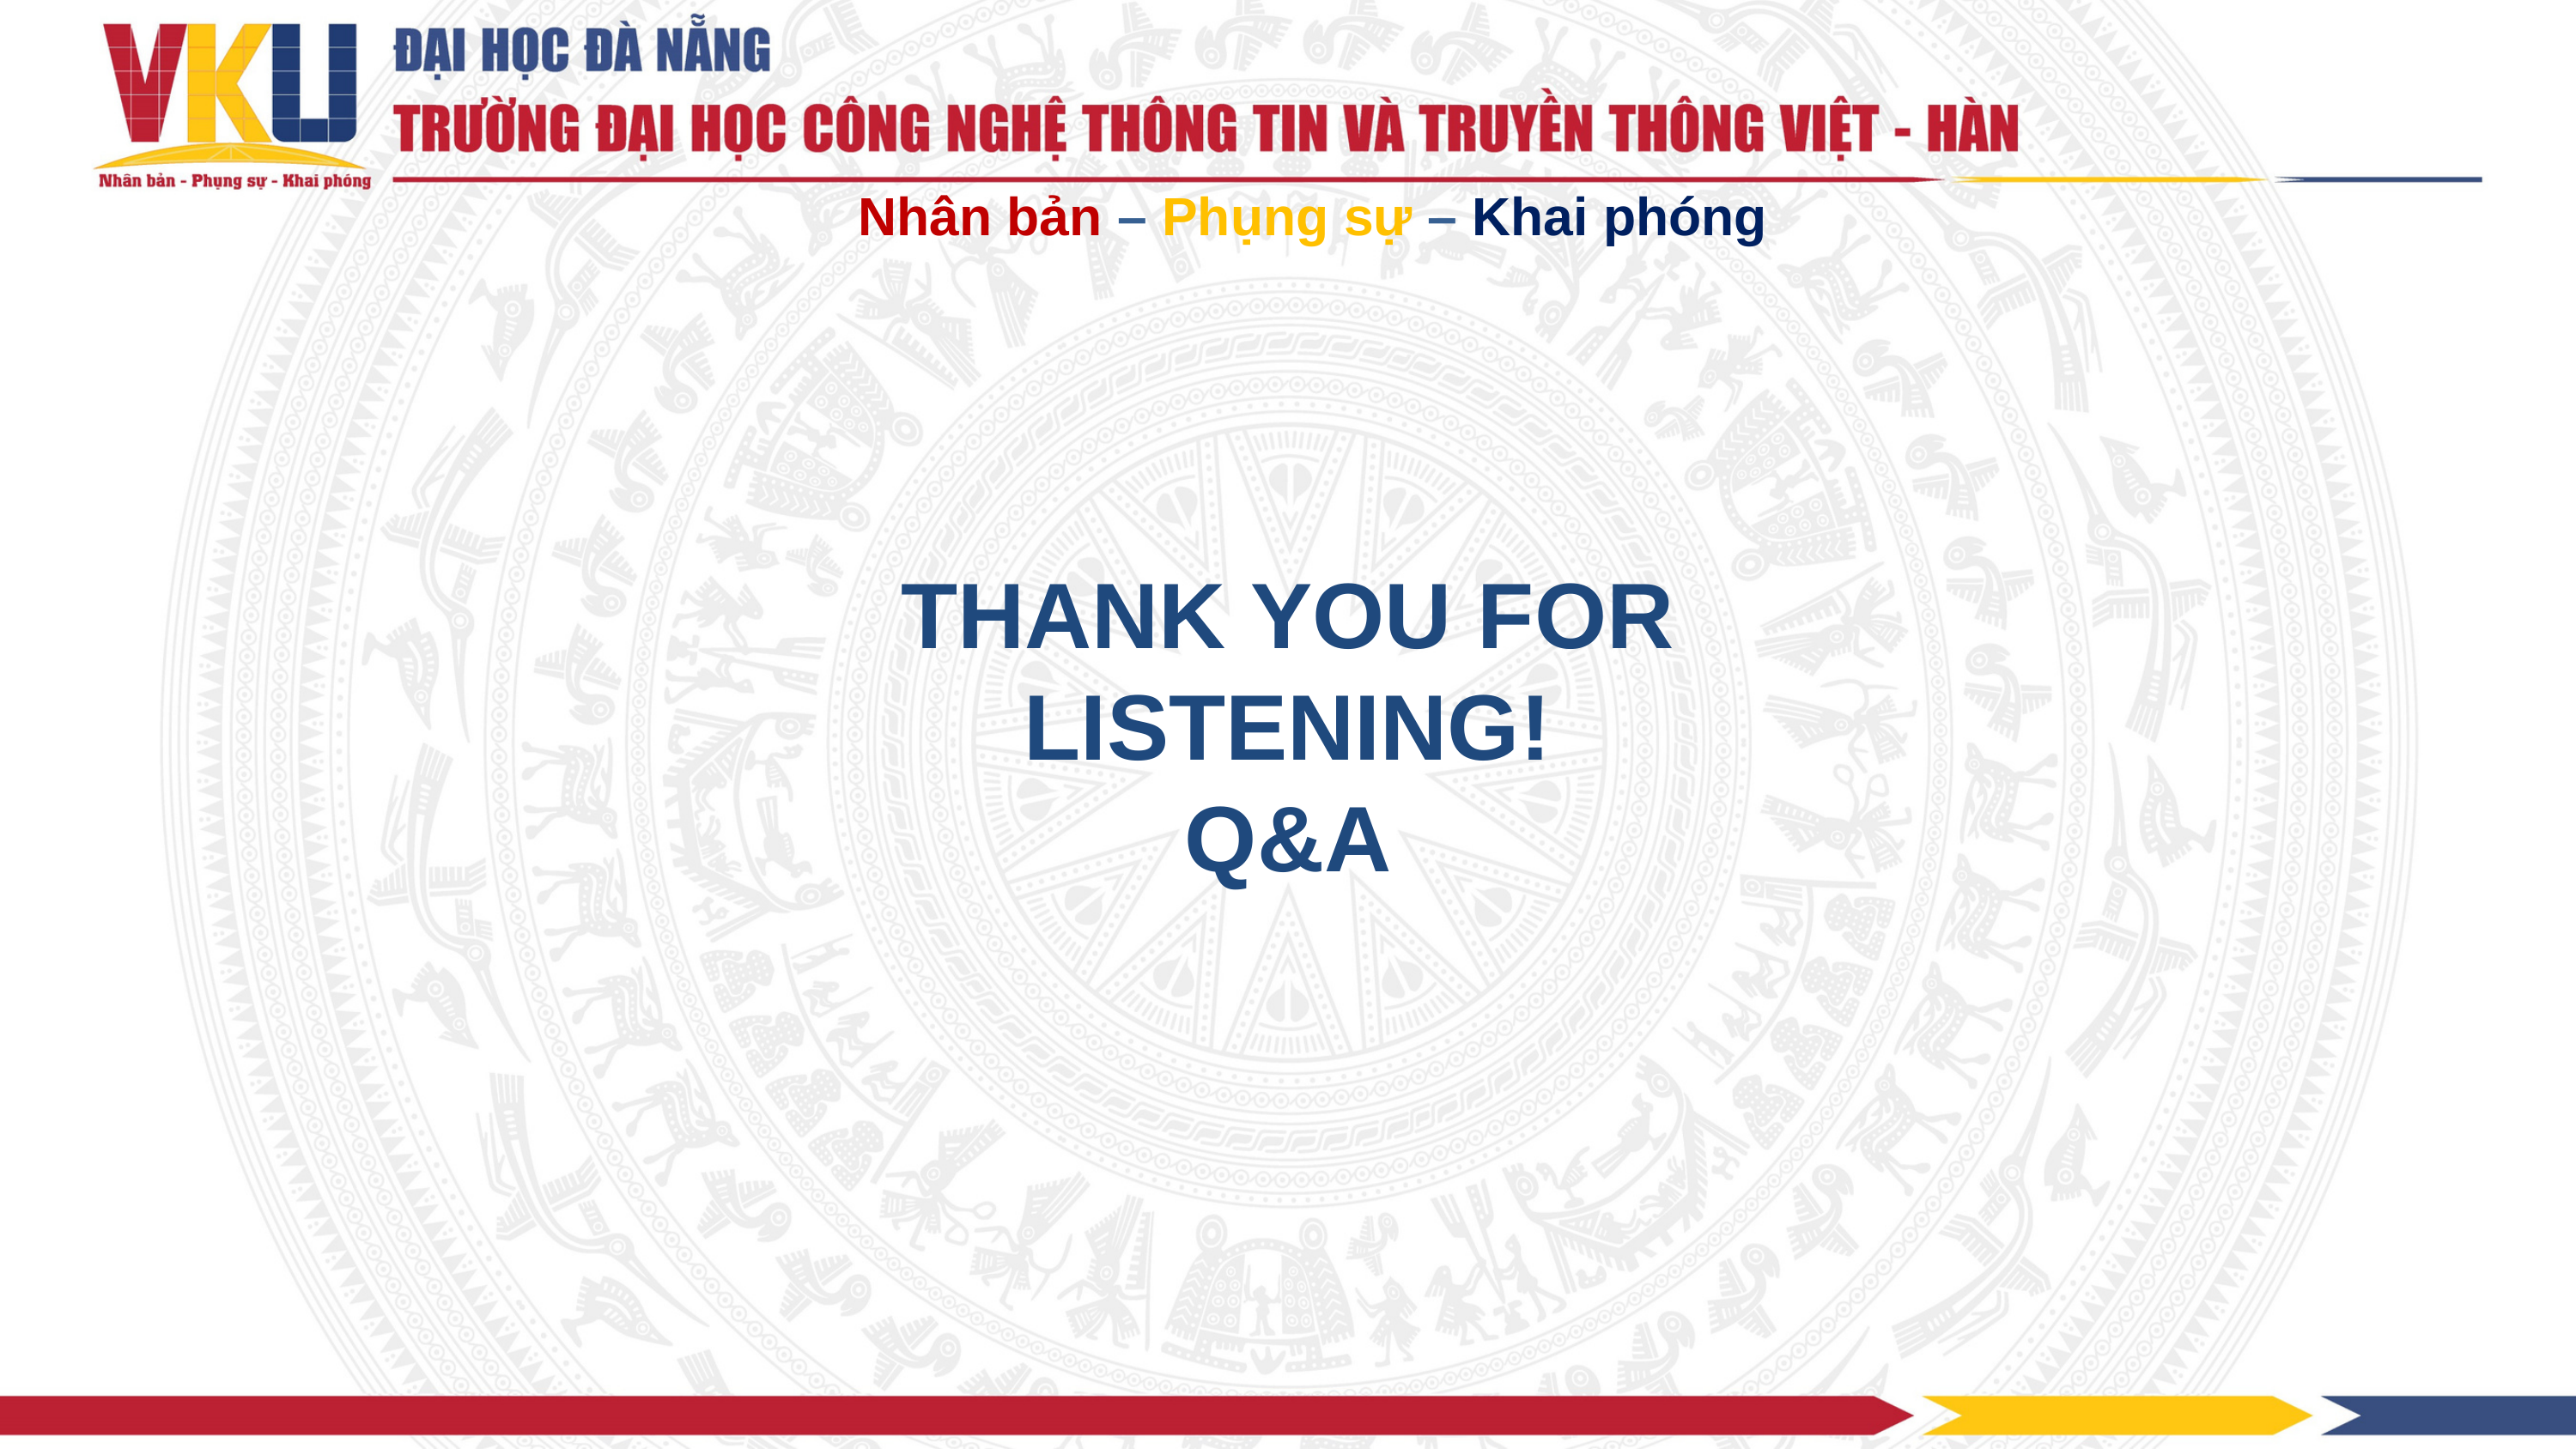

Nhân bản – Phụng sự – Khai phóng
THANK YOU FOR LISTENING!
Q&A